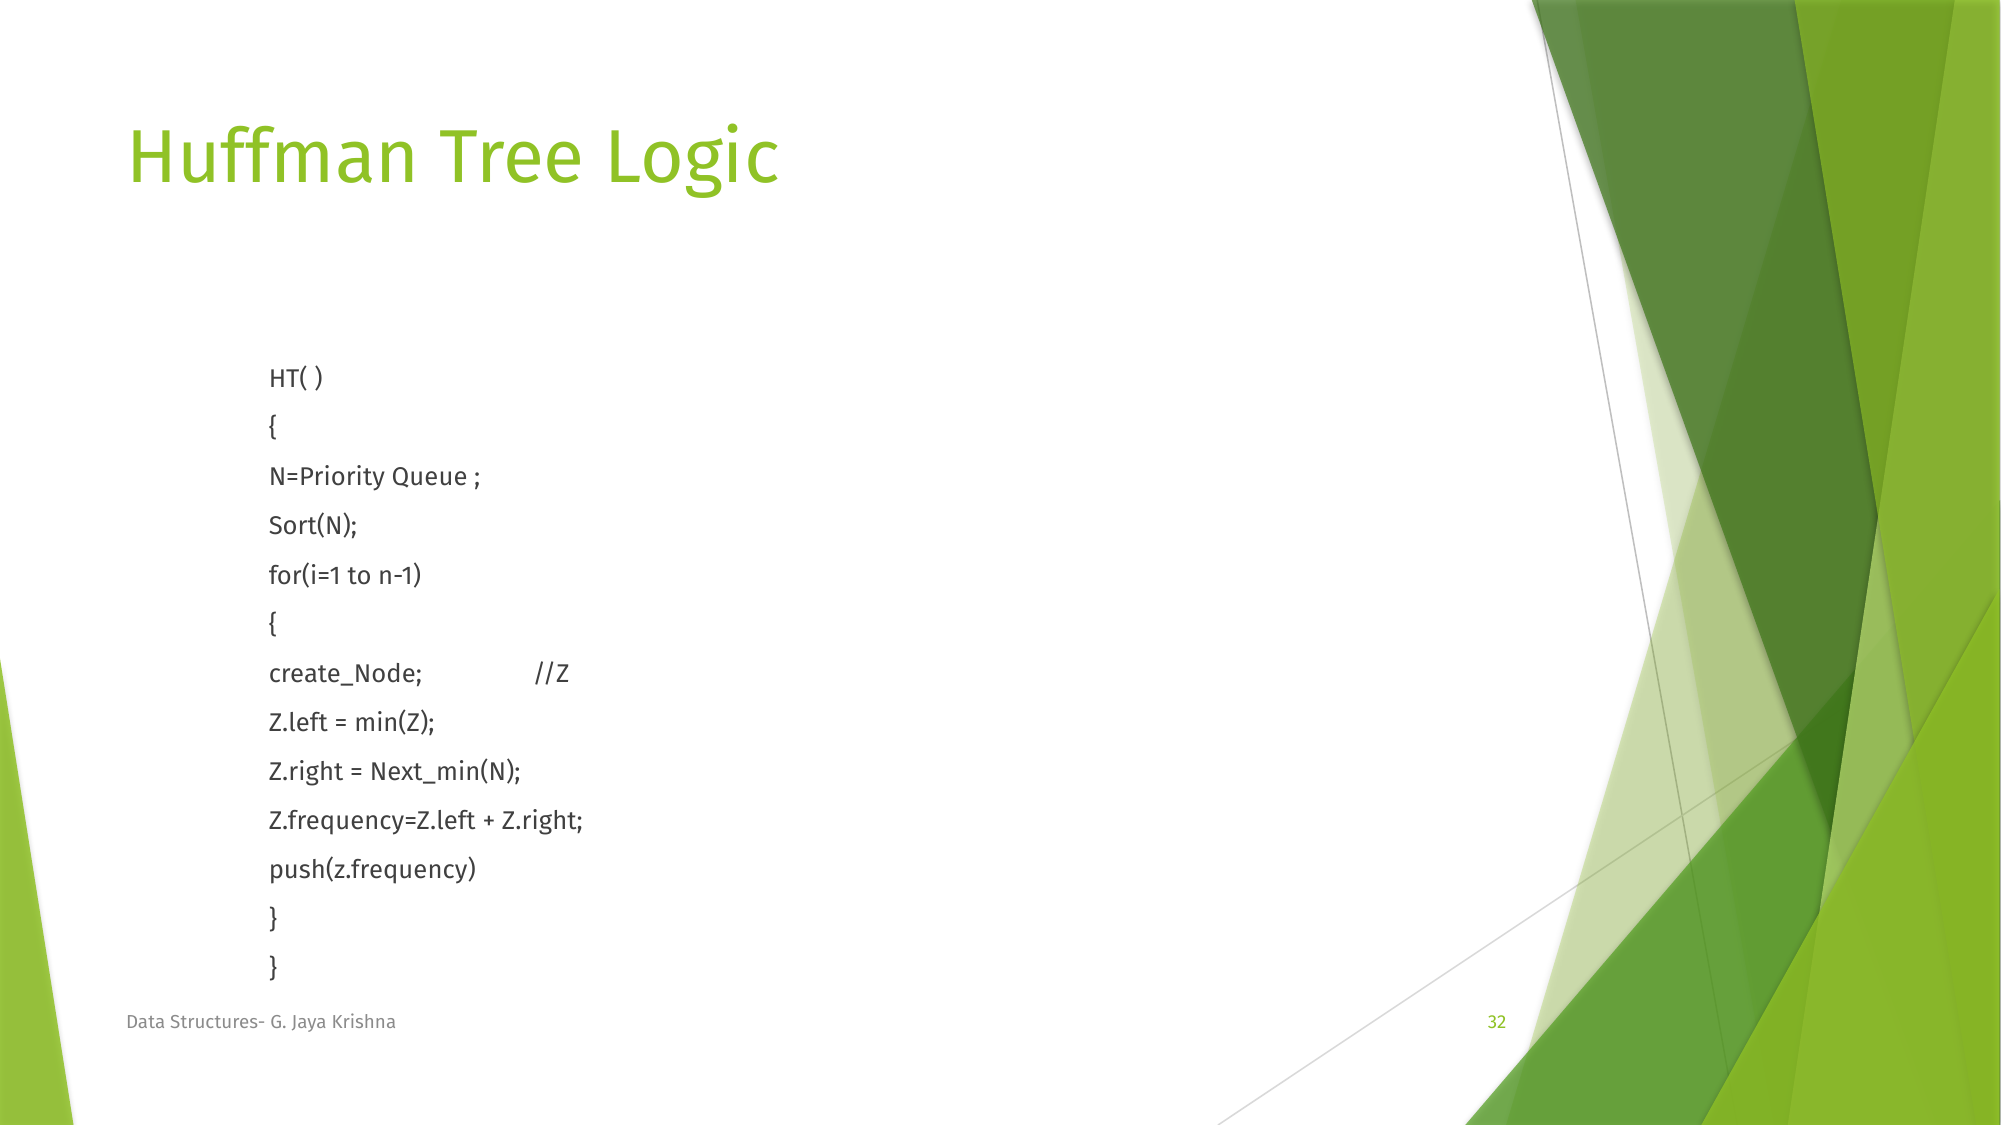

# Huffman Tree Logic
HT( )
{
	N=Priority Queue ;
	Sort(N);
	for(i=1 to n-1)
	{
		create_Node;	//Z
		Z.left = min(Z);
		Z.right = Next_min(N);
		Z.frequency=Z.left + Z.right;
		push(z.frequency)
	}
}
Data Structures- G. Jaya Krishna
32